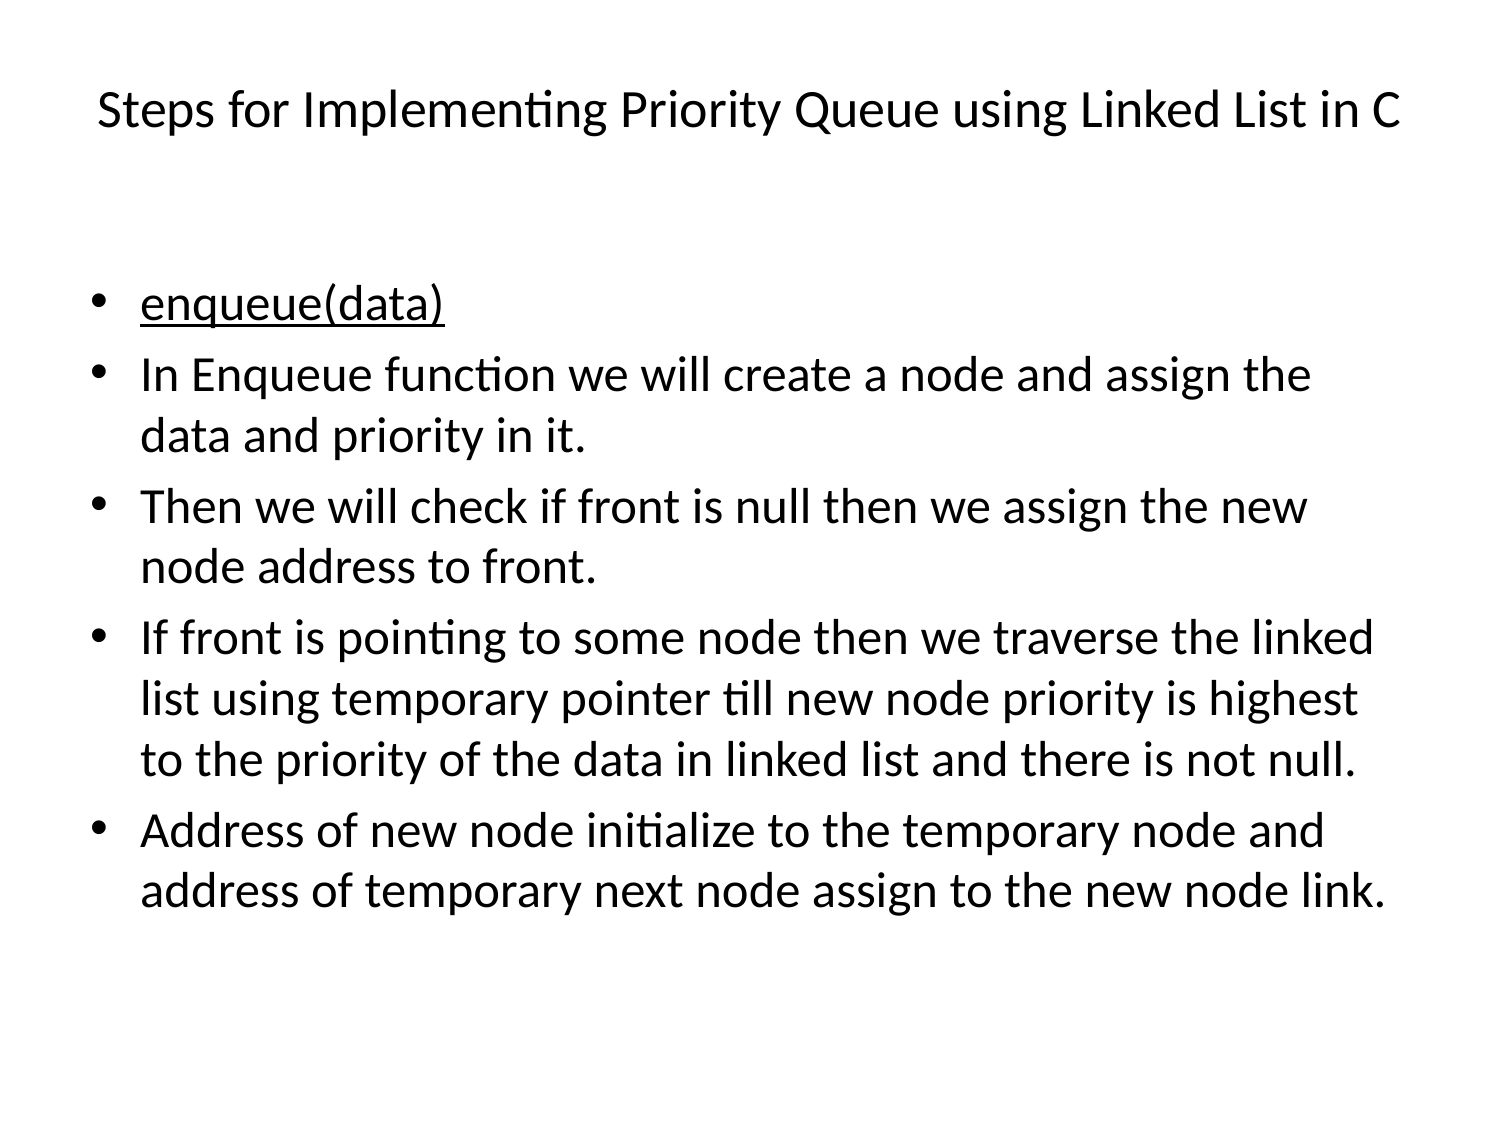

# Steps for Implementing Priority Queue using Linked List in C
enqueue(data)
In Enqueue function we will create a node and assign the data and priority in it.
Then we will check if front is null then we assign the new node address to front.
If front is pointing to some node then we traverse the linked list using temporary pointer till new node priority is highest to the priority of the data in linked list and there is not null.
Address of new node initialize to the temporary node and address of temporary next node assign to the new node link.